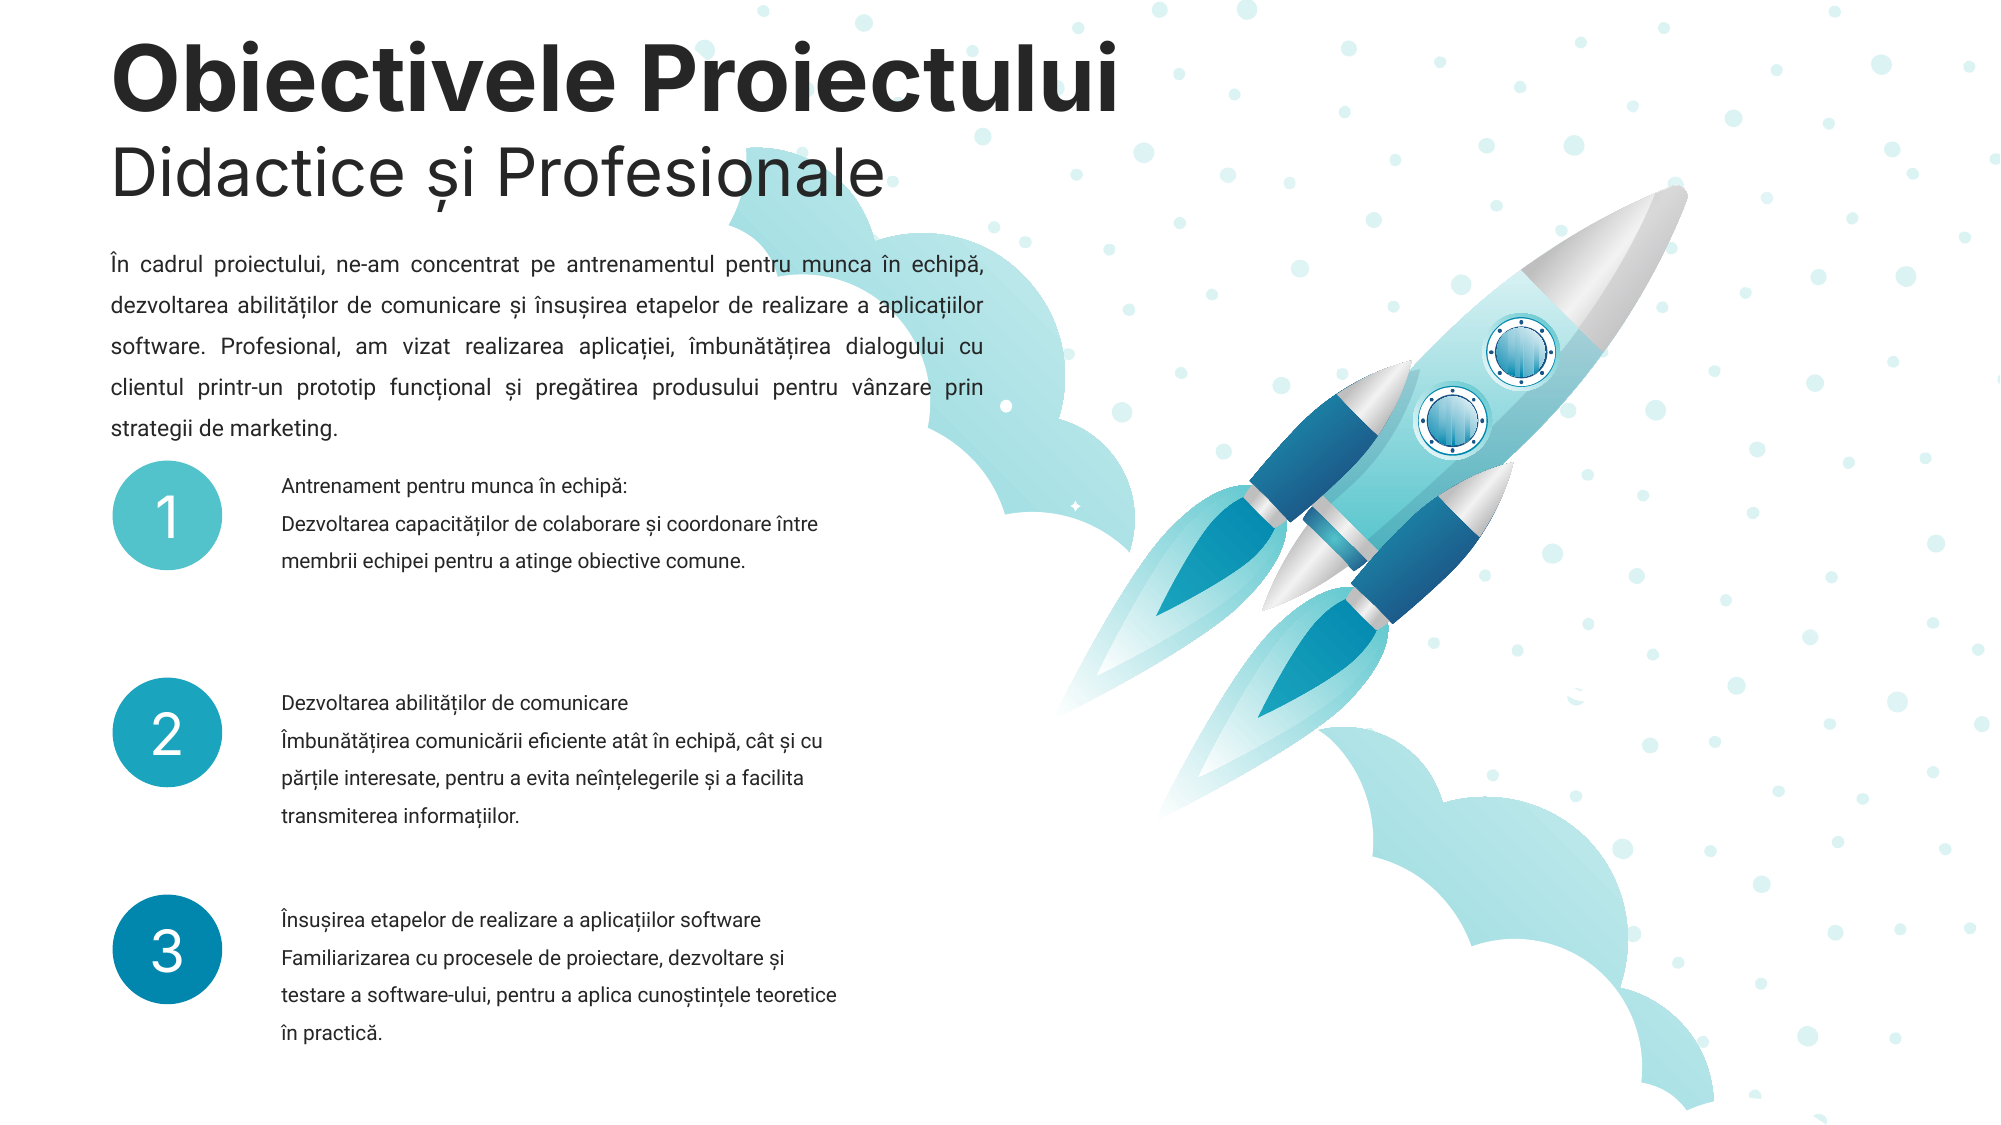

Obiectivele Proiectului
Didactice și Profesionale

În cadrul proiectului, ne-am concentrat pe antrenamentul pentru munca în echipă, dezvoltarea abilităților de comunicare și însușirea etapelor de realizare a aplicațiilor software. Profesional, am vizat realizarea aplicației, îmbunătățirea dialogului cu clientul printr-un prototip funcțional și pregătirea produsului pentru vânzare prin strategii de marketing.

Antrenament pentru munca în echipă:
Dezvoltarea capacităților de colaborare și coordonare între membrii echipei pentru a atinge obiective comune.
1

Dezvoltarea abilităților de comunicare
Îmbunătățirea comunicării eficiente atât în echipă, cât și cu părțile interesate, pentru a evita neînțelegerile și a facilita transmiterea informațiilor.
2

Însușirea etapelor de realizare a aplicațiilor software
Familiarizarea cu procesele de proiectare, dezvoltare și testare a software-ului, pentru a aplica cunoștințele teoretice în practică.
3